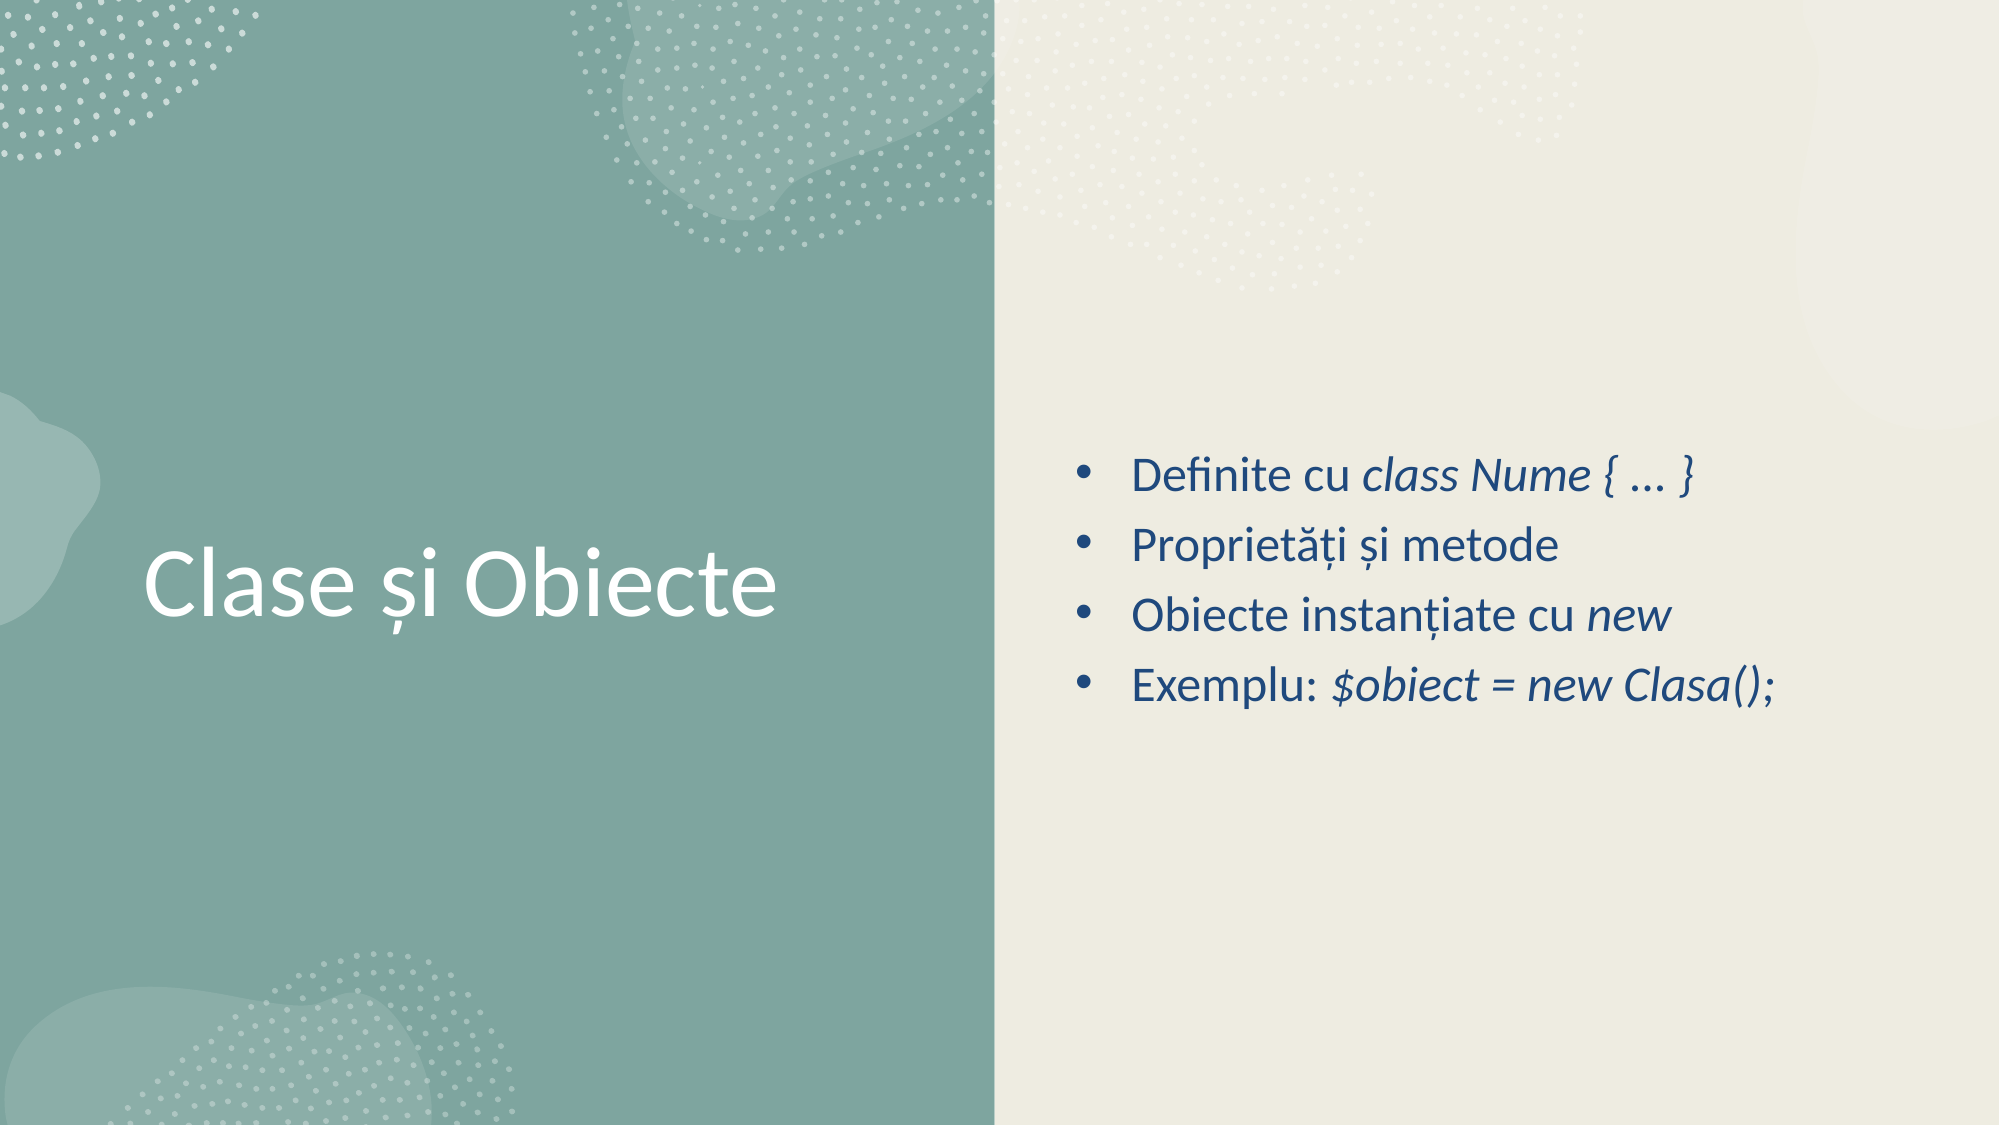

Definite cu class Nume { ... }
Proprietăți și metode
Obiecte instanțiate cu new
Exemplu: $obiect = new Clasa();
# Clase și Obiecte